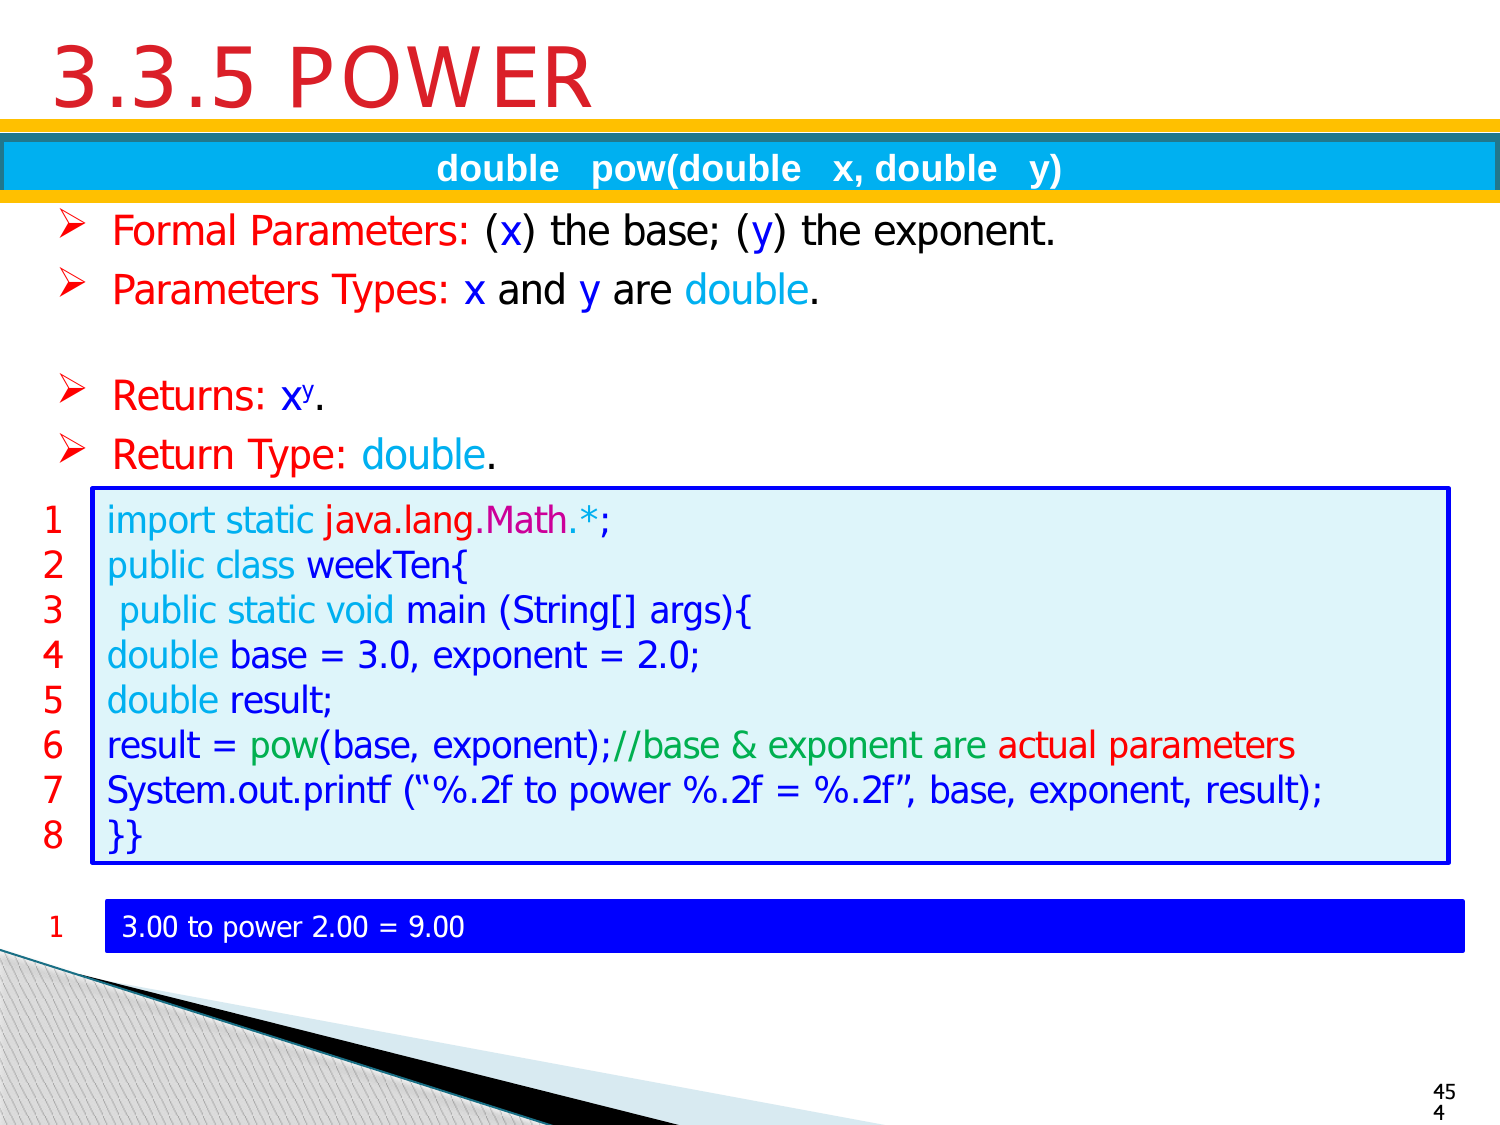

# 3.3.5 POWER
double   pow(double   x, double   y)
Formal Parameters: (x) the base; (y) the exponent.
Parameters Types: x and y are double.
Returns: xy.
Return Type: double.
1
2
3
4
5
6
7
8
import static java.lang.Math.*;
public class weekTen{
 public static void main (String[] args){
double base = 3.0, exponent = 2.0;
double result;
result = pow(base, exponent);//base & exponent are actual parameters
System.out.printf (“%.2f to power %.2f = %.2f”, base, exponent, result);
}}
1
3.00 to power 2.00 = 9.00
454